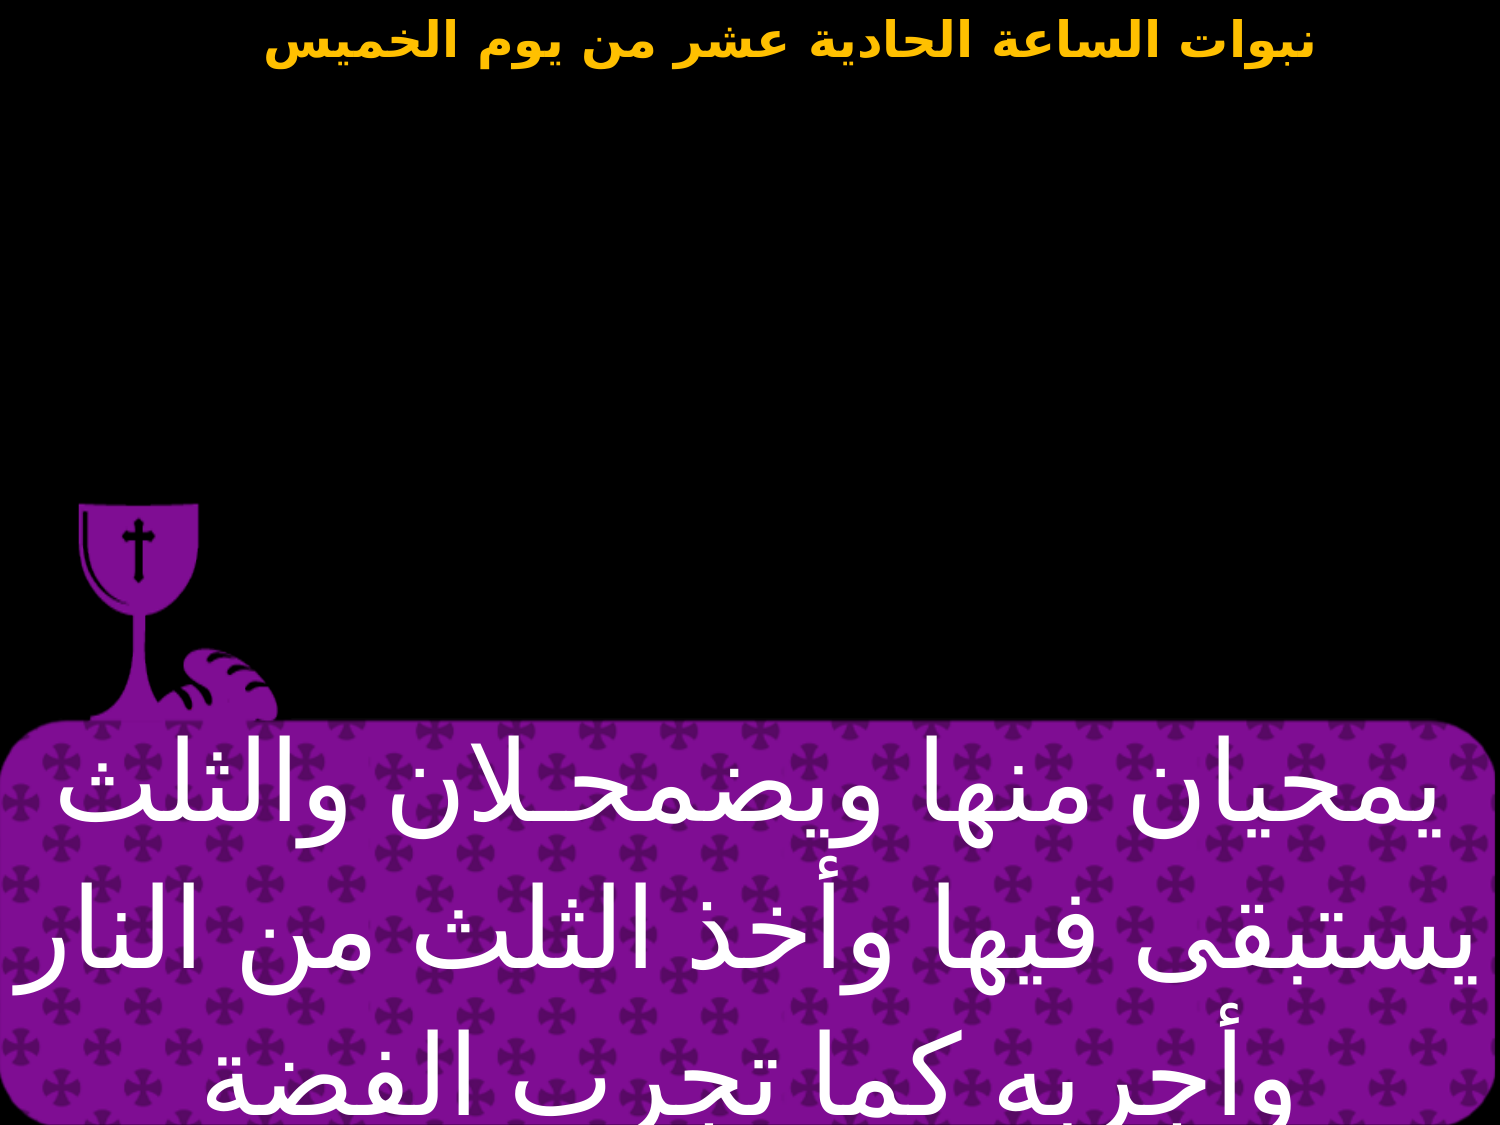

| يمحيان منها ويضمحـلان والثلث يستبقى فيها وأخذ الثلث من النار وأجربه كما تجرب الفضة وأمتحنه مثلما |
| --- |